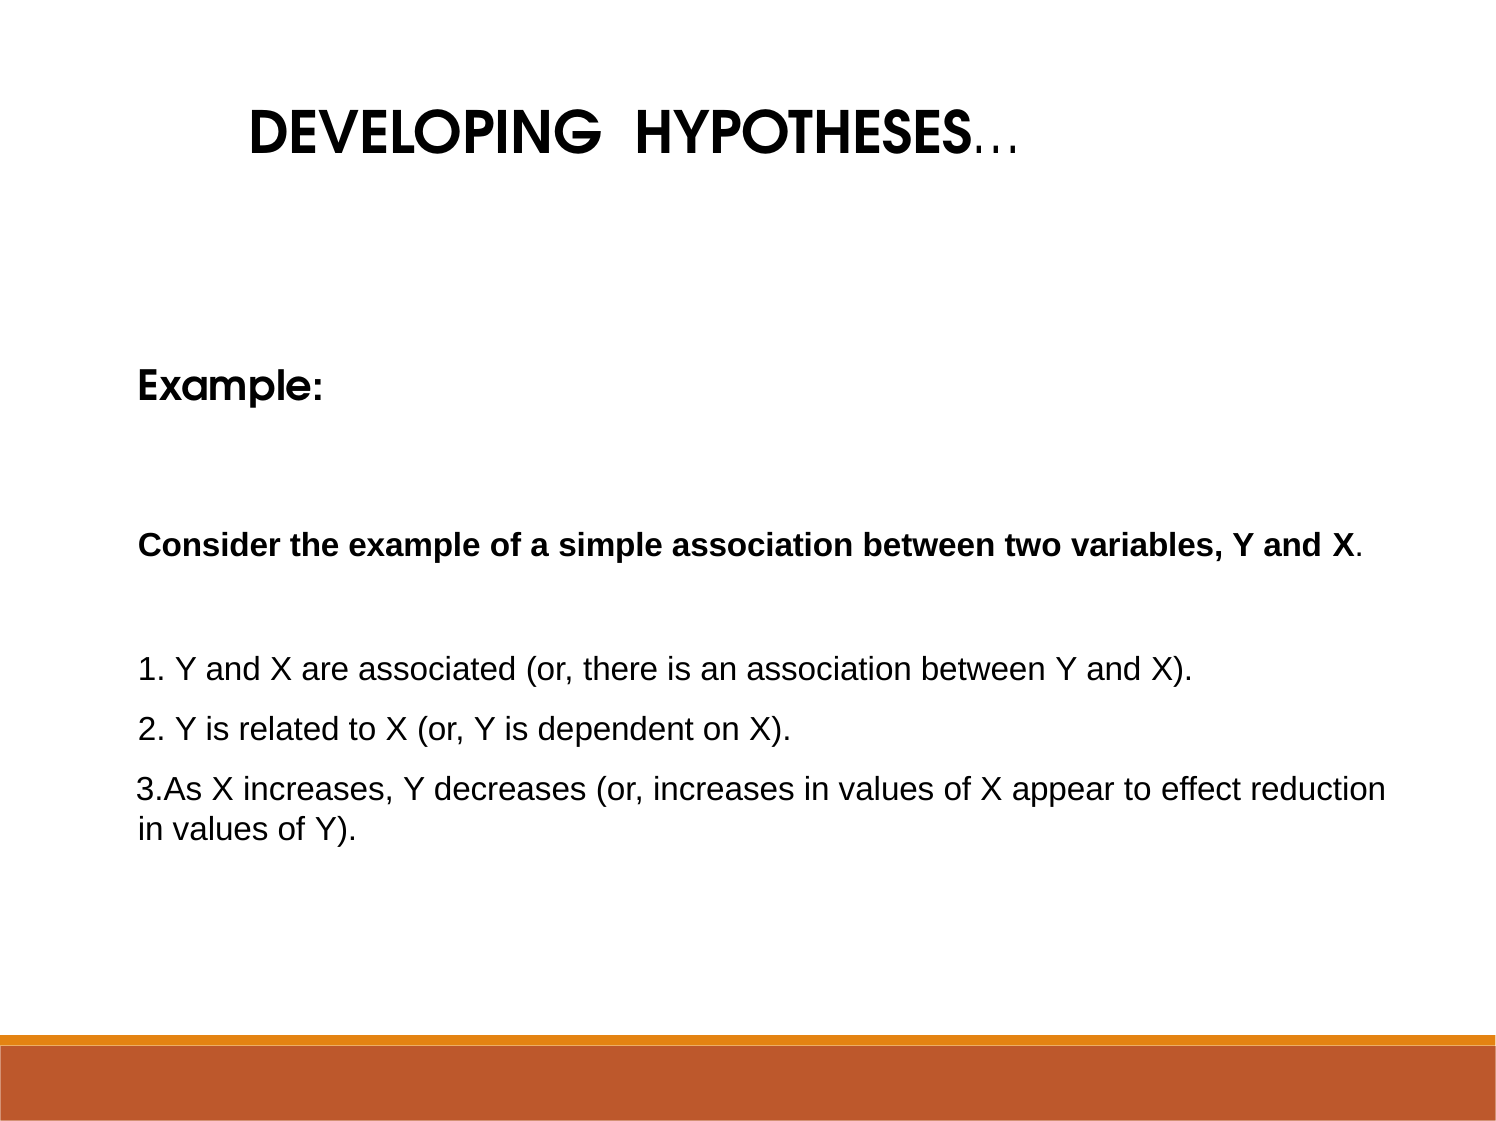

DEVELOPING  HYPOTHESES…
Example:
Consider the example of a simple association between two variables, Y and X.

Y and X are associated (or, there is an association between Y and X).
Y is related to X (or, Y is dependent on X).
As X increases, Y decreases (or, increases in values of X appear to effect reduction  in values of Y).